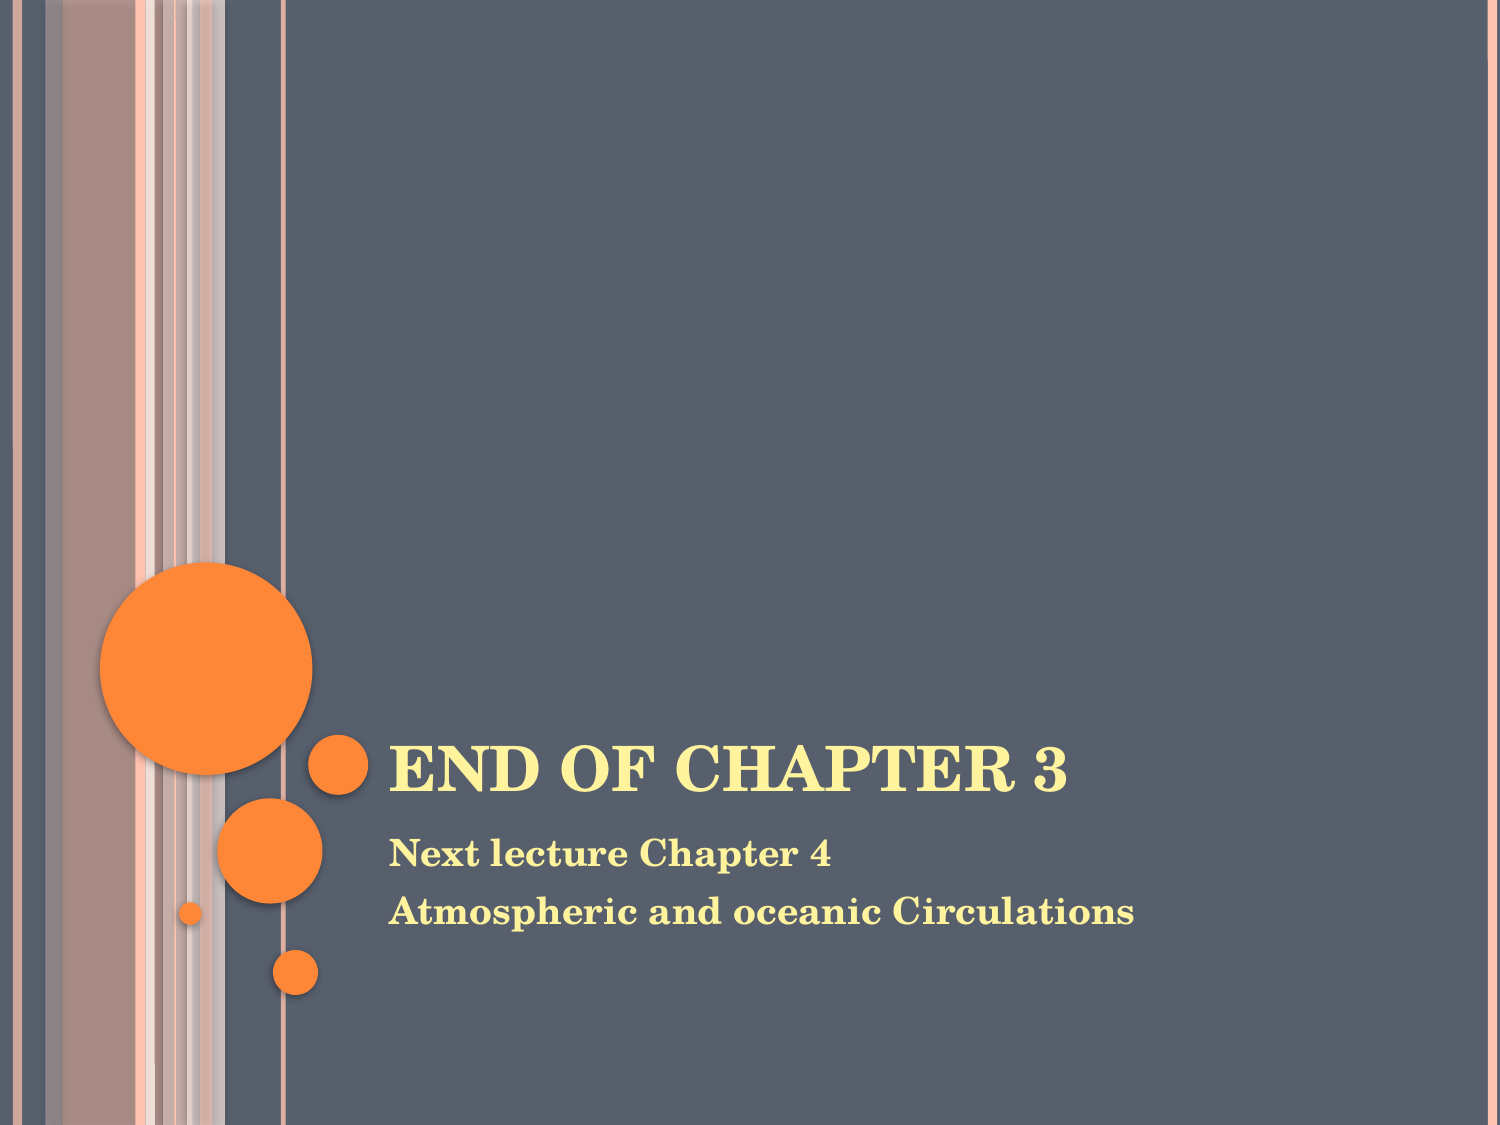

# End of Chapter 3
Next lecture Chapter 4
Atmospheric and oceanic Circulations